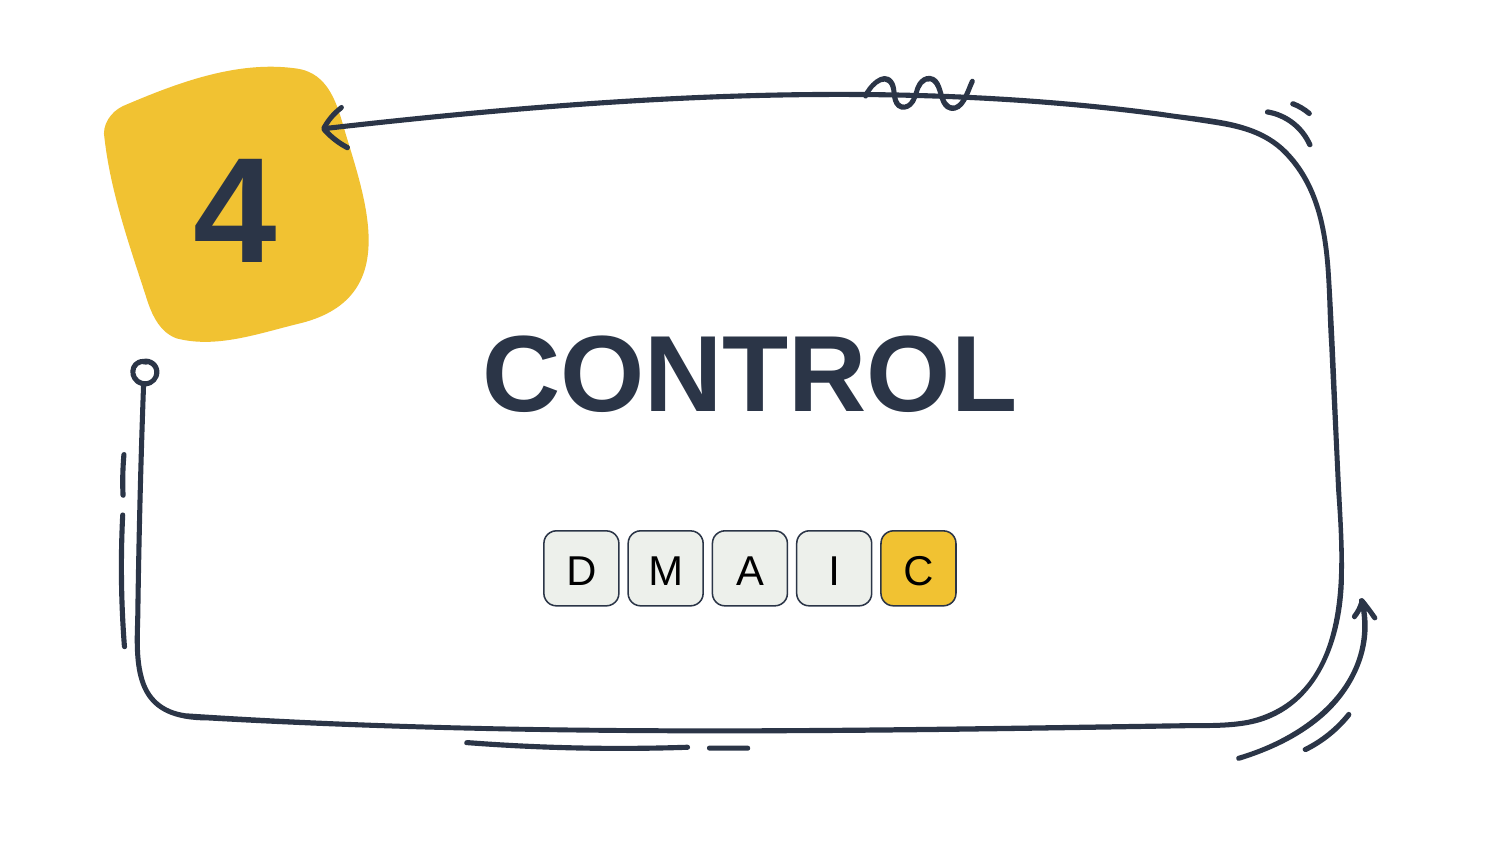

4
# CONTROL
D
M
A
I
C